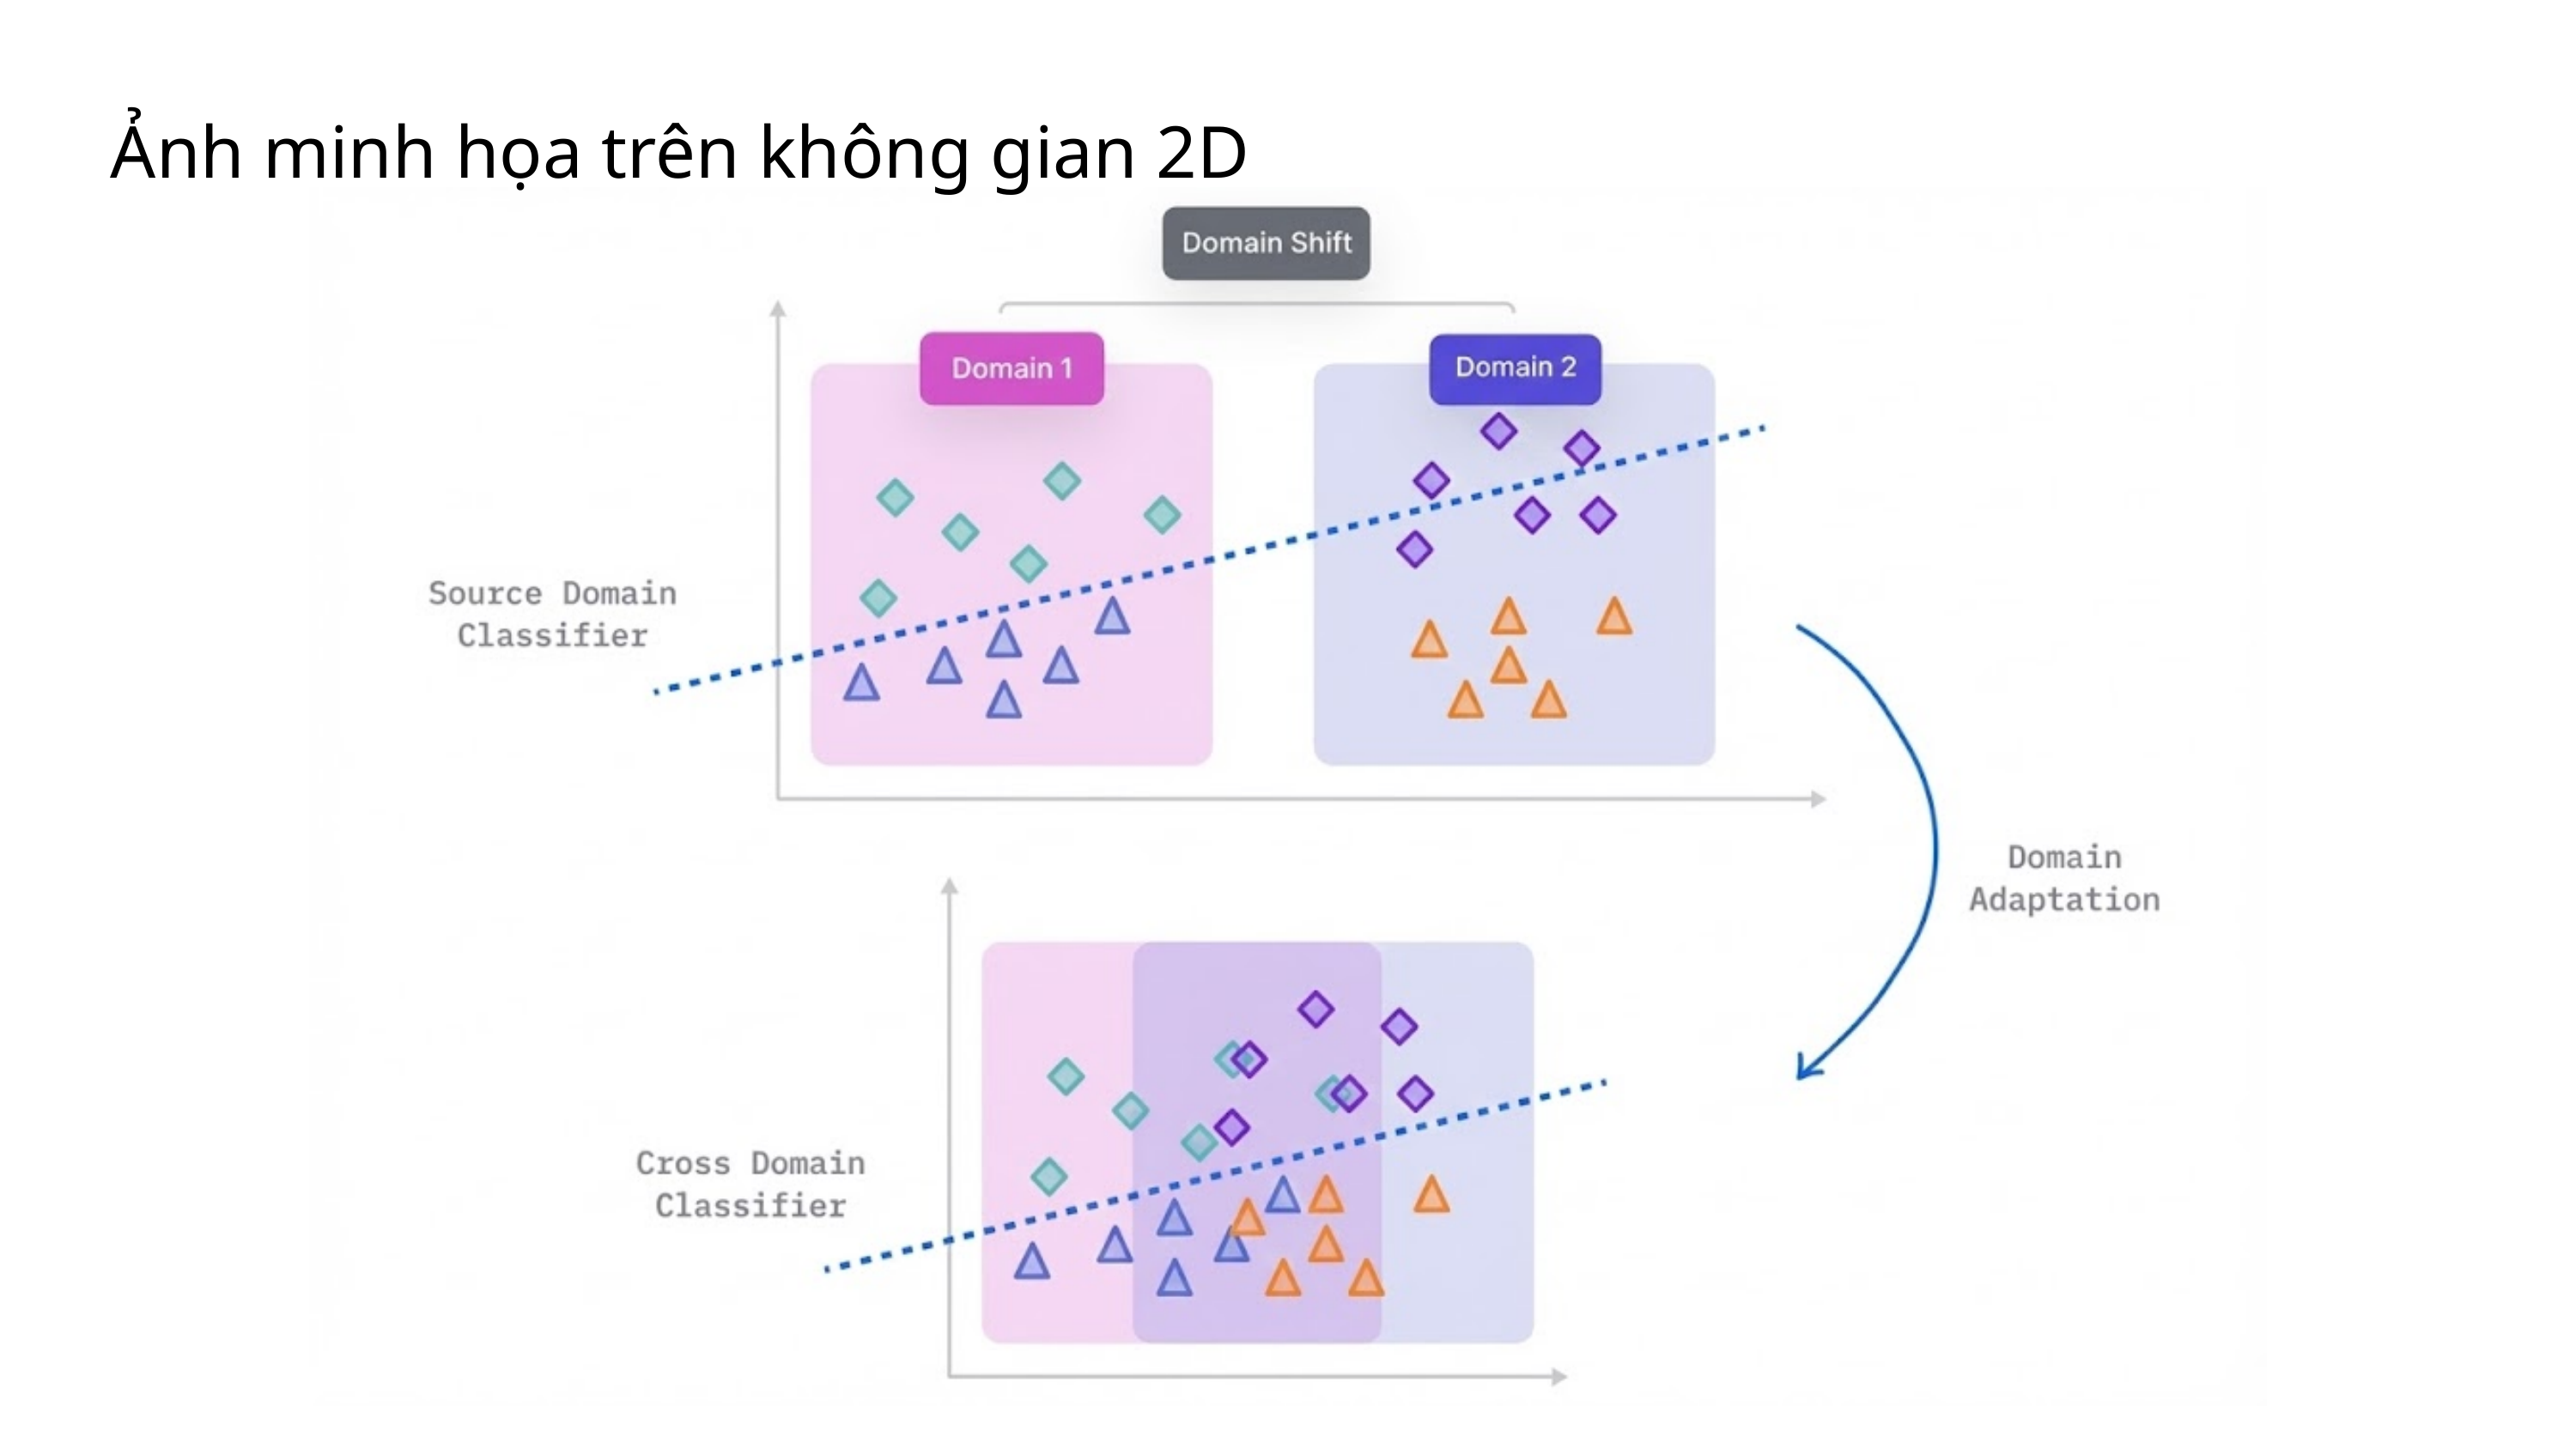

Ảnh minh họa trên không gian 2D